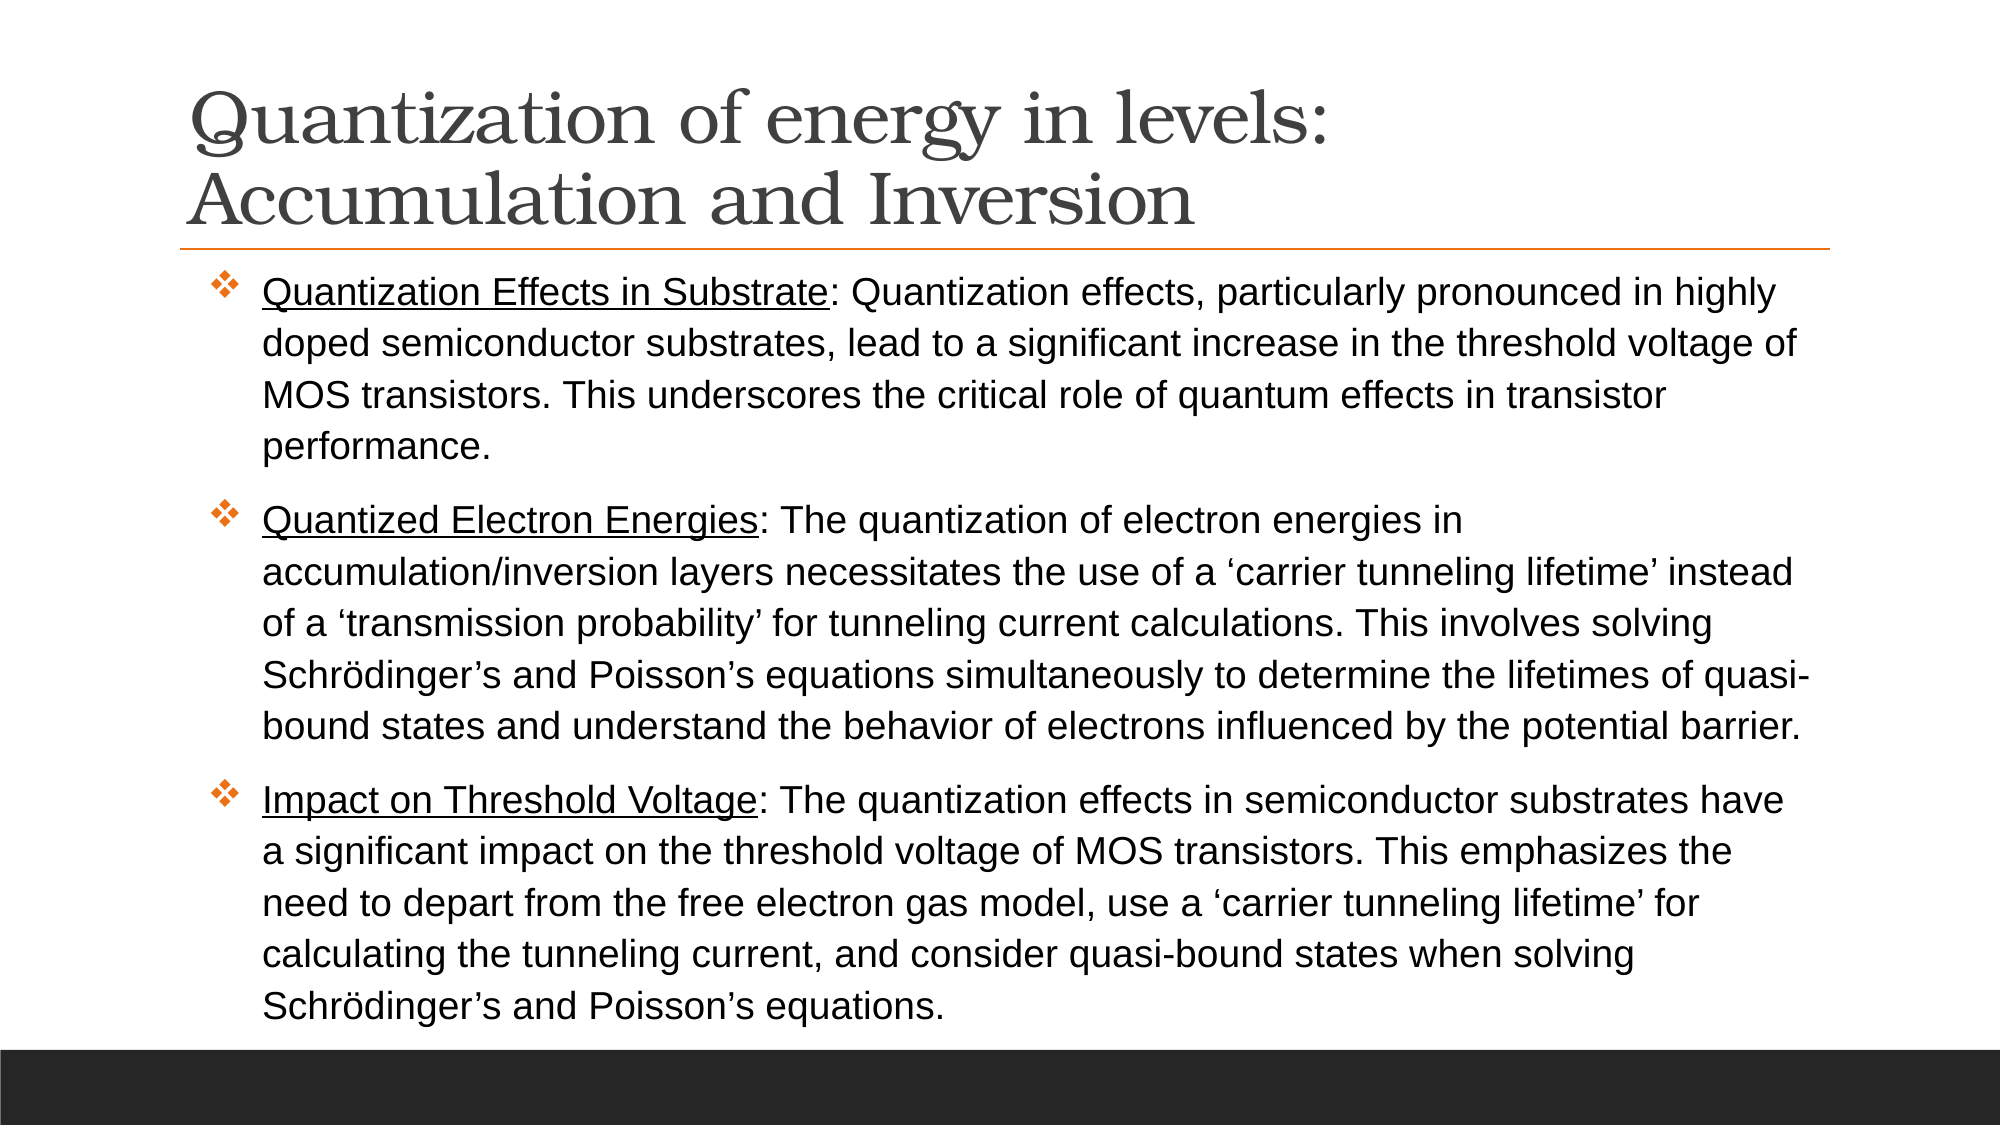

Quantization of energy in levels: Accumulation and Inversion
Quantization Effects in Substrate: Quantization effects, particularly pronounced in highly doped semiconductor substrates, lead to a significant increase in the threshold voltage of MOS transistors. This underscores the critical role of quantum effects in transistor performance.
Quantized Electron Energies: The quantization of electron energies in accumulation/inversion layers necessitates the use of a ‘carrier tunneling lifetime’ instead of a ‘transmission probability’ for tunneling current calculations. This involves solving Schrödinger’s and Poisson’s equations simultaneously to determine the lifetimes of quasi-bound states and understand the behavior of electrons influenced by the potential barrier.
Impact on Threshold Voltage: The quantization effects in semiconductor substrates have a significant impact on the threshold voltage of MOS transistors. This emphasizes the need to depart from the free electron gas model, use a ‘carrier tunneling lifetime’ for calculating the tunneling current, and consider quasi-bound states when solving Schrödinger’s and Poisson’s equations.